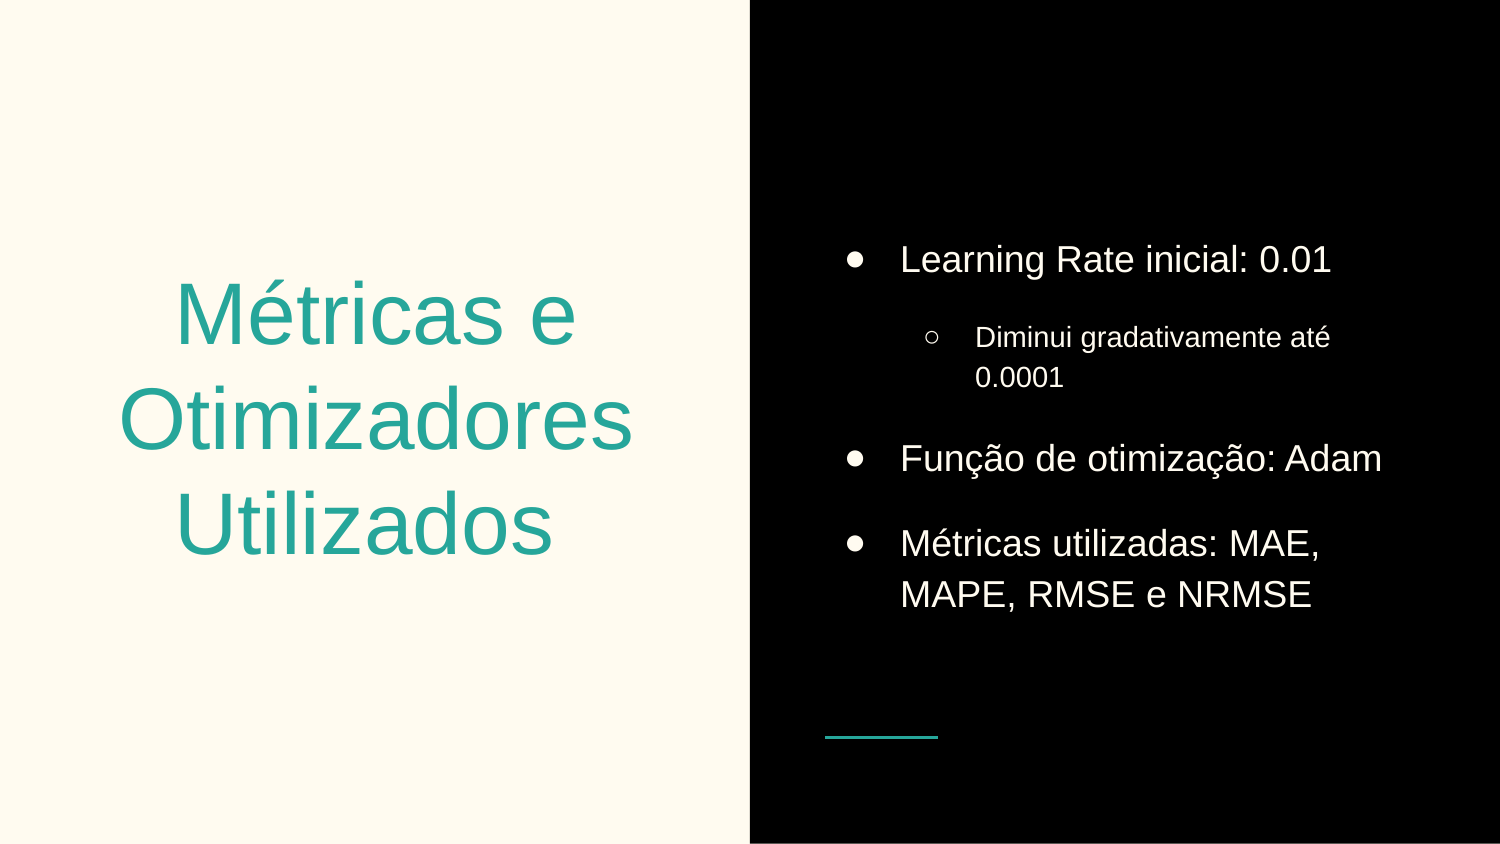

Learning Rate inicial: 0.01
Diminui gradativamente até 0.0001
Função de otimização: Adam
Métricas utilizadas: MAE, MAPE, RMSE e NRMSE
# Métricas e Otimizadores Utilizados